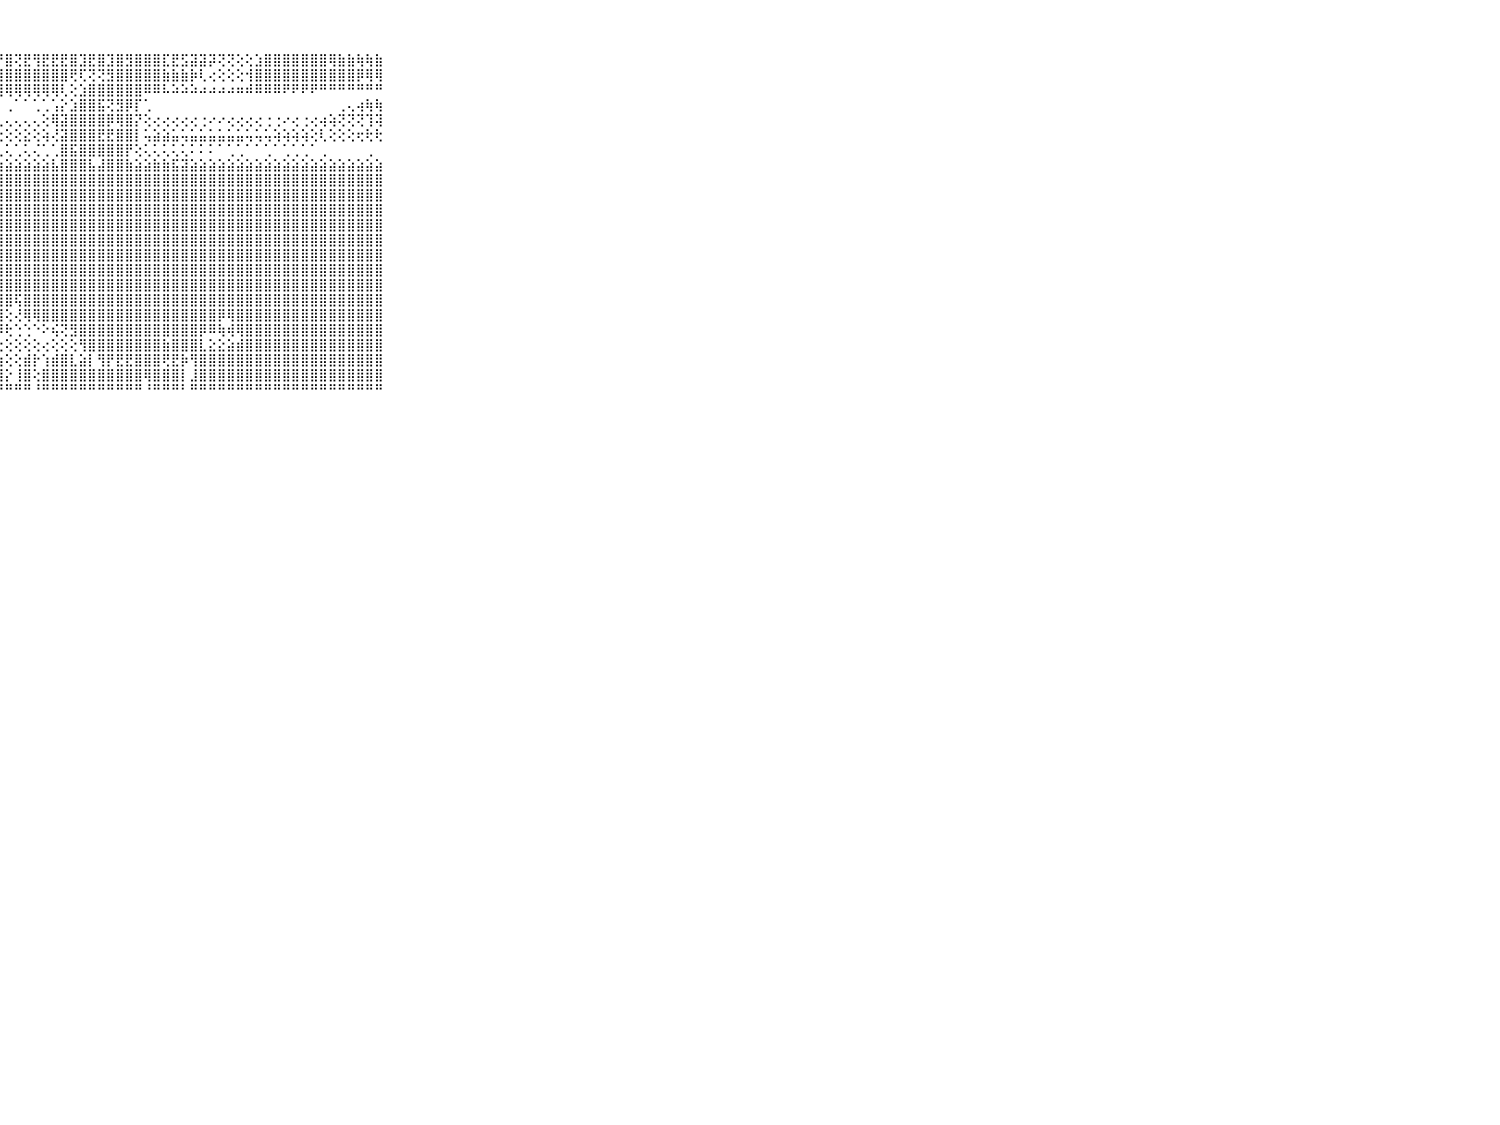

⠀⠀⠀⠀⠀⠀⠀⠀⠀⠀⠀⡟⢻⢟⣻⢟⡏⢝⡏⢻⢏⣻⢝⣟⢹⡏⣻⡟⣿⢝⣟⢻⣟⣟⣟⣿⣹⣟⣿⣹⣿⣻⣿⣿⣿⣏⣟⣫⣽⣽⡽⢝⢝⢕⢕⣱⣿⣿⣿⣿⣿⣿⣿⢿⣷⣷⢷⢷⣷⠀⠀⠀⠀⠀⠀⠀⠀⠀⠀⠀⠀
⠀⠀⠀⠀⠀⠀⠀⠀⠀⠀⠀⣿⣾⣧⣿⣾⣿⣾⣿⣿⣷⣿⣿⣿⣿⣿⣿⣿⣿⣿⣿⣿⣿⣿⣿⢟⢏⢝⢝⣻⣿⣿⣿⣿⣿⣷⣷⣷⡷⢇⢔⢕⢕⢕⢺⣿⣿⣿⣿⣿⣿⣿⣿⣿⣿⣿⡿⢿⢿⠀⠀⠀⠀⠀⠀⠀⠀⠀⠀⠀⠀
⠀⠀⠀⠀⠀⠀⠀⠀⠀⠀⠀⢿⢿⢿⢿⢿⢿⢿⡿⣿⢿⢿⢿⢿⢿⢿⢿⢿⢿⢿⢿⢿⢿⢿⢇⢕⣱⣿⣿⣿⣿⣿⣿⠿⠿⠧⠵⠵⠵⠴⠴⠴⠴⠶⠾⠿⠿⠿⠟⠟⠟⠟⠛⠛⠛⠛⠛⠛⠛⠀⠀⠀⠀⠀⠀⠀⠀⠀⠀⠀⠀
⠀⠀⠀⠀⠀⠀⠀⠀⠀⠀⠀⠀⠀⠁⠀⠀⠀⠀⠀⠀⠀⠀⠀⠀⠀⢀⠀⠀⢀⠁⠁⢁⢁⢡⡕⣱⣿⣿⣯⢝⣻⡿⡏⢁⠀⠀⠀⠀⠀⠀⠀⠀⠀⠀⠀⠀⠀⠀⠀⠀⠀⠀⠀⠀⢀⢄⢴⢷⢷⠀⠀⠀⠀⠀⠀⠀⠀⠀⠀⠀⠀
⠀⠀⠀⠀⠀⠀⠀⠀⠀⠀⠀⢄⢔⢔⢔⢄⢅⢅⢕⢅⢅⢄⢄⢅⢄⢄⢅⢄⢄⢄⢄⢄⢕⢿⣽⣿⣿⣿⣿⡿⢿⣿⡝⢕⢔⢔⢔⢔⢔⢐⠔⠔⢔⢔⢔⢔⢐⢐⠔⢔⢐⢔⢴⢵⢝⢝⢝⢹⢽⠀⠀⠀⠀⠀⠀⠀⠀⠀⠀⠀⠀
⠀⠀⠀⠀⠀⠀⠀⠀⠀⠀⠀⢅⢕⢕⢅⢕⢵⢵⢕⢕⢕⢵⢕⢕⢕⢕⢕⢕⢕⢕⣕⢕⢵⢜⣽⣿⣿⣿⣟⣟⣿⣿⡇⢥⣵⣵⣥⢥⣥⣥⣥⣥⣥⣥⢥⢥⢥⢵⢵⢵⢵⢕⢇⢕⢕⢕⢖⢗⢗⠀⠀⠀⠀⠀⠀⠀⠀⠀⠀⠀⠀
⠀⠀⠀⠀⠀⠀⠀⠀⠀⠀⠀⢁⢁⢁⢁⢁⢁⢁⢁⢅⢁⢅⢁⢁⢁⢁⢁⢁⢅⢁⢅⢌⢁⢁⣿⣯⣿⣿⣿⣿⣿⡟⢕⢅⢅⢅⢅⢅⠅⠅⠅⠁⢁⢁⠁⠁⢁⠁⢁⢁⢁⠁⢀⠀⠀⠀⠀⢀⠀⠀⠀⠀⠀⠀⠀⠀⠀⠀⠀⠀⠀
⠀⠀⠀⠀⠀⠀⠀⠀⠀⠀⠀⣵⣵⣵⣵⣵⣵⣵⣵⣵⣵⣵⣵⣵⣵⣵⣵⣵⣵⣵⣵⣵⣵⣧⣿⣿⣿⣧⣼⣿⣿⣷⣵⣵⣷⣷⣯⣽⣵⣵⣵⣵⣵⣵⣵⣵⣵⣵⣵⣵⣵⣵⣵⣵⣵⣵⣵⣵⣵⠀⠀⠀⠀⠀⠀⠀⠀⠀⠀⠀⠀
⠀⠀⠀⠀⠀⠀⠀⠀⠀⠀⠀⣿⢝⢻⣿⣿⣿⣿⣿⣿⣿⣿⣿⢝⣿⣿⣿⣿⣿⣿⣿⣿⣿⣿⣿⣿⣿⣿⣿⣿⣿⣿⣿⣿⣿⣿⣿⣿⣿⣿⣿⣿⣿⣿⣿⣿⣿⣿⣿⣿⣿⣿⣿⣿⣿⣿⣿⣿⣿⠀⠀⠀⠀⠀⠀⠀⠀⠀⠀⠀⠀
⠀⠀⠀⠀⠀⠀⠀⠀⠀⠀⠀⣿⢕⣻⣿⣿⣿⣿⣿⣿⣿⣿⡇⢕⣿⣿⣿⣿⣿⣿⣿⣿⣿⣿⣿⣿⣿⣿⣿⣿⣿⣿⣿⣿⣿⣿⣿⣿⣿⣿⣿⣿⣿⣿⣿⣿⣿⣿⣿⣿⣿⣿⣿⣿⣿⣿⣿⣿⣿⠀⠀⠀⠀⠀⠀⠀⠀⠀⠀⠀⠀
⠀⠀⠀⠀⠀⠀⠀⠀⠀⠀⠀⣿⢕⢸⣿⣿⣿⣿⣿⣿⣿⣿⡇⢕⣹⣿⣿⣿⣿⣿⣿⣿⣿⣿⣿⣿⣿⣿⣿⣿⣿⣿⣿⣿⣿⣿⣿⣿⣿⣿⣿⣿⣿⣿⣿⣿⣿⣿⣿⣿⣿⣿⣿⣿⣿⣿⣿⣿⣿⠀⠀⠀⠀⠀⠀⠀⠀⠀⠀⠀⠀
⠀⠀⠀⠀⠀⠀⠀⠀⠀⠀⠀⣿⢕⢸⣿⣿⣿⣿⣿⣿⣿⣿⣧⢕⢸⣿⣿⣿⣿⣿⣿⣿⣿⣿⣿⣿⣿⣿⣿⣿⣿⣿⣿⣿⣿⣿⣿⣿⣿⣿⣿⣿⣿⣿⣿⣿⣿⣿⣿⣿⣿⣿⣿⣿⣿⣿⣿⣿⣿⠀⠀⠀⠀⠀⠀⠀⠀⠀⠀⠀⠀
⠀⠀⠀⠀⠀⠀⠀⠀⠀⠀⠀⣿⢕⢸⣿⣿⣿⣿⣿⣿⣿⣿⣿⢕⢸⣿⣿⣿⣿⣿⣿⣿⣿⣿⣿⣿⣿⣿⣿⣿⣿⣿⣿⣿⣿⣿⣿⣿⣿⣿⣿⣿⣿⣿⣿⣿⣿⣿⣿⣿⣿⣿⣿⣿⣿⣿⣿⣿⣿⠀⠀⠀⠀⠀⠀⠀⠀⠀⠀⠀⠀
⠀⠀⠀⠀⠀⠀⠀⠀⠀⠀⠀⣿⢕⢸⣿⣿⣿⣿⣿⣿⣿⣿⣿⢕⢸⣿⣿⣿⣿⣿⣿⣿⣿⣿⣿⣿⣿⣿⣿⣿⣿⣿⣿⣿⣿⣿⣿⣿⣿⣿⣿⣿⣿⣿⣿⣿⣿⣿⣿⣿⣿⣿⣿⣿⣿⣿⣿⣿⣿⠀⠀⠀⠀⠀⠀⠀⠀⠀⠀⠀⠀
⠀⠀⠀⠀⠀⠀⠀⠀⠀⠀⠀⣿⣕⣜⣿⣿⣿⣿⣿⣿⣿⣿⣿⢕⢸⣿⣿⣿⣿⣿⣿⣿⣿⣿⣿⣿⣿⣿⣿⣿⣿⣿⣿⣿⣿⣿⣿⣿⣿⣿⣿⣿⣿⣿⣿⣿⣿⣿⣿⣿⣿⣿⣿⣿⣿⣿⣿⣿⣿⠀⠀⠀⠀⠀⠀⠀⠀⠀⠀⠀⠀
⠀⠀⠀⠀⠀⠀⠀⠀⠀⠀⠀⣿⣿⣿⣿⣿⣿⣿⣿⣿⣿⣿⣿⣿⣿⣿⣿⣿⣿⣿⣿⣿⣿⣿⣿⣿⣿⣿⣿⣿⣿⣿⣿⣿⣿⣿⣿⣿⣿⣿⣿⣿⣿⣿⣿⣿⣿⣿⣿⣿⣿⣿⣿⣿⣿⣿⣿⣿⣿⠀⠀⠀⠀⠀⠀⠀⠀⠀⠀⠀⠀
⠀⠀⠀⠀⠀⠀⠀⠀⠀⠀⠀⣿⣿⣿⣿⣿⣿⣿⣿⣿⣿⣿⢿⣿⣿⣿⣿⣿⣿⢯⣿⣿⣿⣿⣿⣿⣿⣿⣿⣿⣿⣿⣿⣿⣿⣿⣿⣿⣿⣿⣿⣿⣿⣿⣿⣿⣿⣿⣿⣿⣿⣿⣿⣿⣿⣿⣿⣿⣿⠀⠀⠀⠀⠀⠀⠀⠀⠀⠀⠀⠀
⠀⠀⠀⠀⠀⠀⠀⠀⠀⠀⠀⣿⣿⣿⣿⣿⢿⢿⢿⢿⢿⢿⣿⣯⣿⣿⣿⣿⢕⢜⢿⢿⣿⣿⣿⣿⣿⣿⣿⣿⣿⣿⣿⣿⣿⣿⣿⣿⣿⣿⣿⡿⢿⣿⣿⣿⣿⣿⣿⣿⣿⣿⣿⣿⣿⣿⣿⣿⣿⠀⠀⠀⠀⠀⠀⠀⠀⠀⠀⠀⠀
⠀⠀⠀⠀⠀⠀⠀⠀⠀⠀⠀⢾⣿⣿⣟⣝⢕⢕⢕⢕⢕⢻⣿⣿⣿⣿⣿⡿⢗⢑⢑⠑⠕⢮⢝⣻⣿⣿⣿⣿⣿⣿⣿⣿⣿⣿⣿⣿⣿⡿⠿⢷⢾⢿⣿⣿⣿⣿⣿⣿⣿⣿⣿⣿⣿⣿⣿⣿⣿⠀⠀⠀⠀⠀⠀⠀⠀⠀⠀⠀⠀
⠀⠀⠀⠀⠀⠀⠀⠀⠀⠀⠀⢁⢁⢁⢁⢁⢁⢑⢁⢑⢘⢍⢑⢙⢙⢘⠙⢕⢕⢕⢕⢕⢔⢕⢕⢕⢻⣿⣿⣿⣿⣿⣿⣿⣿⣷⣿⣿⣿⣇⣕⣕⣵⣾⣿⣿⣿⣿⣿⣿⣿⣿⣿⣿⣿⣿⣿⣿⣿⠀⠀⠀⠀⠀⠀⠀⠀⠀⠀⠀⠀
⠀⠀⠀⠀⠀⠀⠀⠀⠀⠀⠀⢕⣇⣷⢕⢕⢕⢕⢑⢑⢑⢕⢇⢇⣿⣿⣷⣷⢕⢕⣾⡗⢱⣾⣿⣇⣵⡇⢻⡟⣟⣟⣿⣿⣿⢟⣟⡷⢻⣿⣿⣿⣿⣿⣿⣿⣿⣿⣿⣿⣿⣿⣿⣿⣿⣿⣿⣿⣿⠀⠀⠀⠀⠀⠀⠀⠀⠀⠀⠀⠀
⠀⠀⠀⠀⠀⠀⠀⠀⠀⠀⠀⢕⣿⣿⢕⢕⢕⢕⢕⢕⢕⢕⢕⣷⣿⣿⣿⣿⡕⢸⣿⢕⣿⣿⣿⣿⣿⣿⣿⣿⣿⣿⣿⢿⣿⣿⣿⡇⣸⣿⣿⣿⣿⣿⣿⣿⣿⣿⣿⣿⣿⣿⣿⣿⣿⣿⣿⣿⣿⠀⠀⠀⠀⠀⠀⠀⠀⠀⠀⠀⠀
⠀⠀⠀⠀⠀⠀⠀⠀⠀⠀⠀⠑⠙⠙⠑⠑⠑⠑⠑⠑⠑⠑⠑⠛⠛⠛⠛⠛⠛⠛⠛⠘⠛⠛⠛⠛⠛⠛⠛⠛⠛⠛⠛⠘⠛⠛⠛⠃⠛⠛⠛⠛⠛⠛⠛⠛⠛⠛⠛⠛⠛⠛⠛⠛⠛⠛⠛⠛⠛⠀⠀⠀⠀⠀⠀⠀⠀⠀⠀⠀⠀